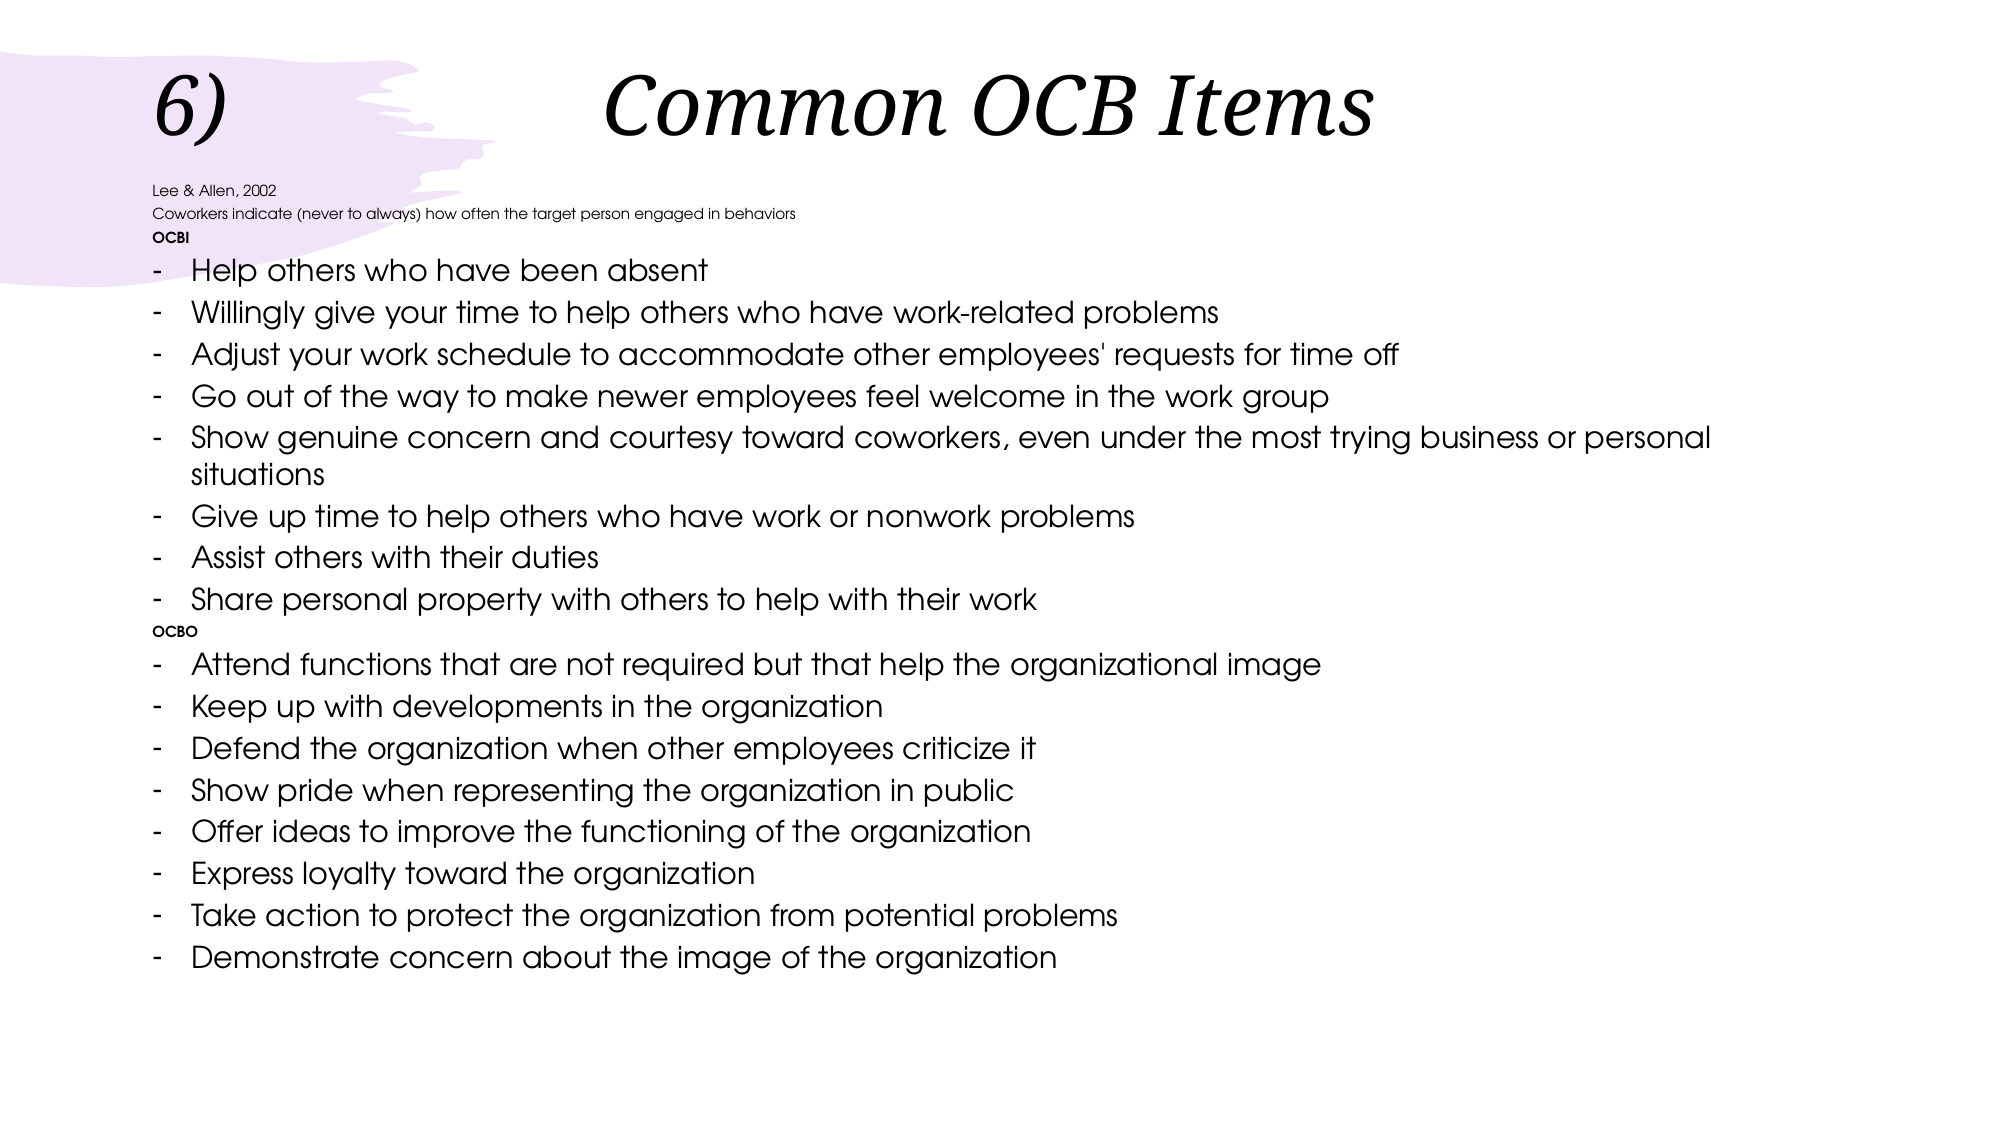

# 6) 			Common OCB Items
Lee & Allen, 2002
Coworkers indicate (never to always) how often the target person engaged in behaviors
OCBI
Help others who have been absent
Willingly give your time to help others who have work-related problems
Adjust your work schedule to accommodate other employees' requests for time off
Go out of the way to make newer employees feel welcome in the work group
Show genuine concern and courtesy toward coworkers, even under the most trying business or personal situations
Give up time to help others who have work or nonwork problems
Assist others with their duties
Share personal property with others to help with their work
OCBO
Attend functions that are not required but that help the organizational image
Keep up with developments in the organization
Defend the organization when other employees criticize it
Show pride when representing the organization in public
Offer ideas to improve the functioning of the organization
Express loyalty toward the organization
Take action to protect the organization from potential problems
Demonstrate concern about the image of the organization